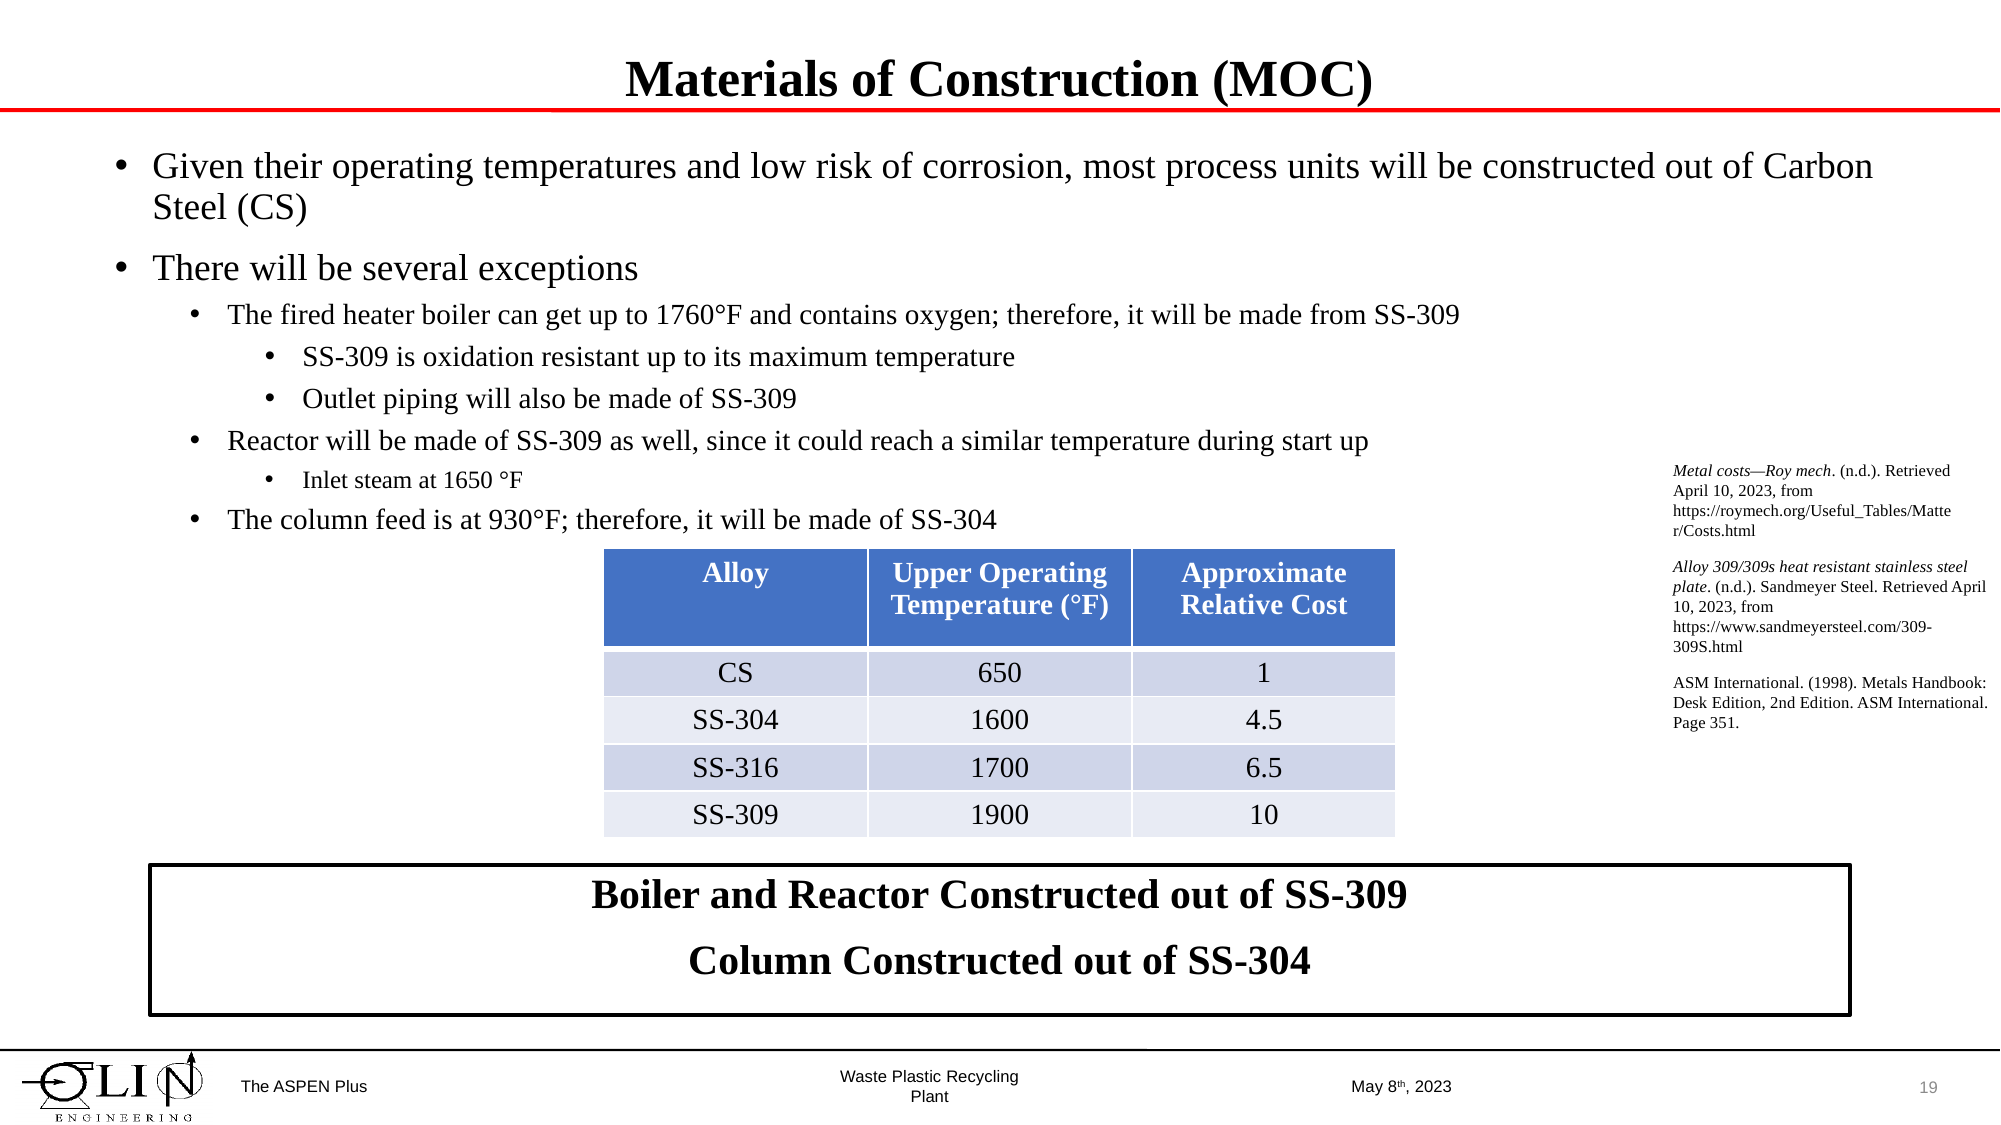

# Materials of Construction (MOC)
Given their operating temperatures and low risk of corrosion, most process units will be constructed out of Carbon Steel (CS)
There will be several exceptions
The fired heater boiler can get up to 1760°F and contains oxygen; therefore, it will be made from SS-309
SS-309 is oxidation resistant up to its maximum temperature
Outlet piping will also be made of SS-309
Reactor will be made of SS-309 as well, since it could reach a similar temperature during start up
Inlet steam at 1650 °F
The column feed is at 930°F; therefore, it will be made of SS-304
Metal costs—Roy mech. (n.d.). Retrieved April 10, 2023, from https://roymech.org/Useful_Tables/Matter/Costs.html
| Alloy | Upper Operating Temperature (°F) | Approximate Relative Cost |
| --- | --- | --- |
| CS | 650 | 1 |
| SS-304 | 1600 | 4.5 |
| SS-316 | 1700 | 6.5 |
| SS-309 | 1900 | 10 |
Alloy 309/309s heat resistant stainless steel plate. (n.d.). Sandmeyer Steel. Retrieved April 10, 2023, from https://www.sandmeyersteel.com/309-309S.html
ASM International. (1998). Metals Handbook: Desk Edition, 2nd Edition. ASM International. Page 351.
Boiler and Reactor Constructed out of SS-309
Column Constructed out of SS-304
The ASPEN Plus
May 8th, 2023
19